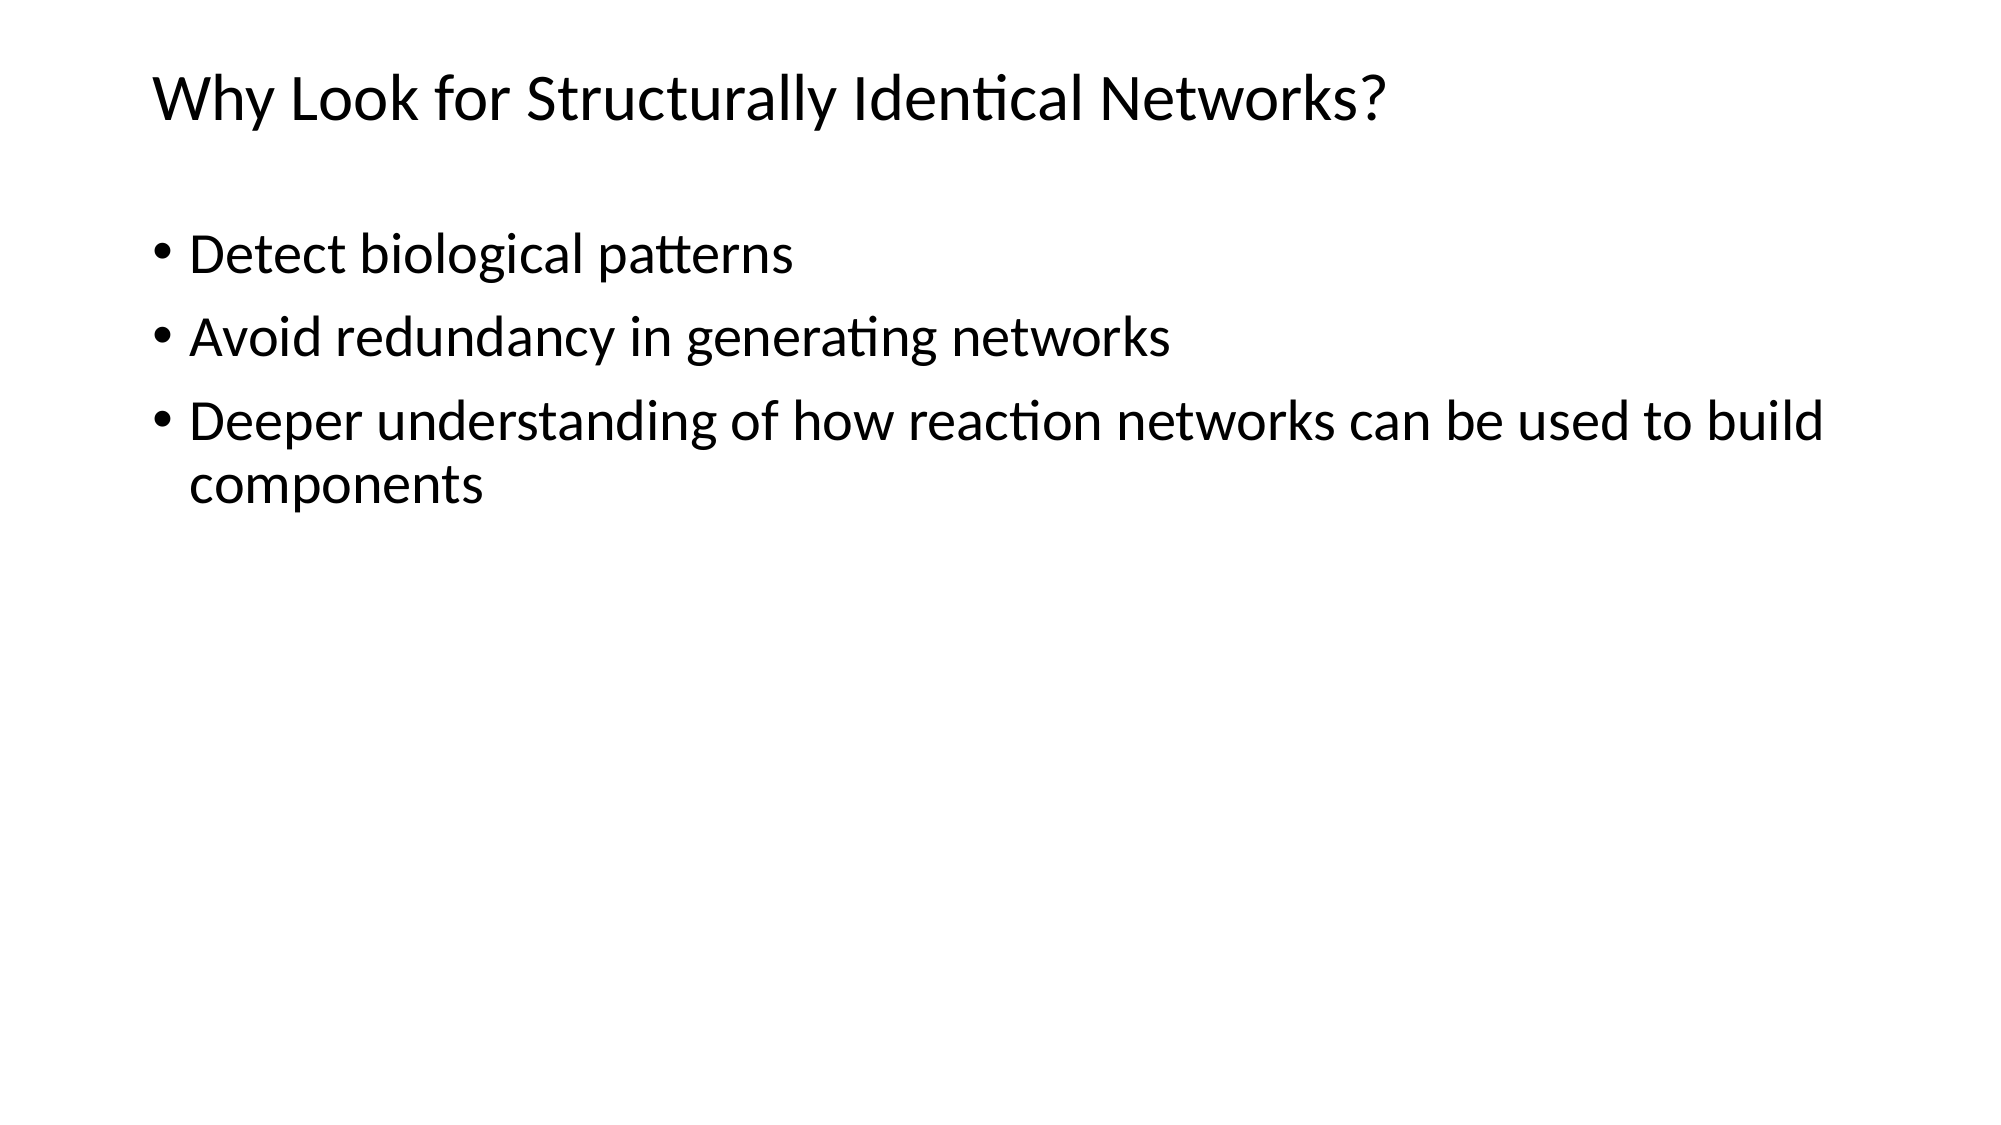

# Why Look for Structurally Identical Networks?
Detect biological patterns
Avoid redundancy in generating networks
Deeper understanding of how reaction networks can be used to build components